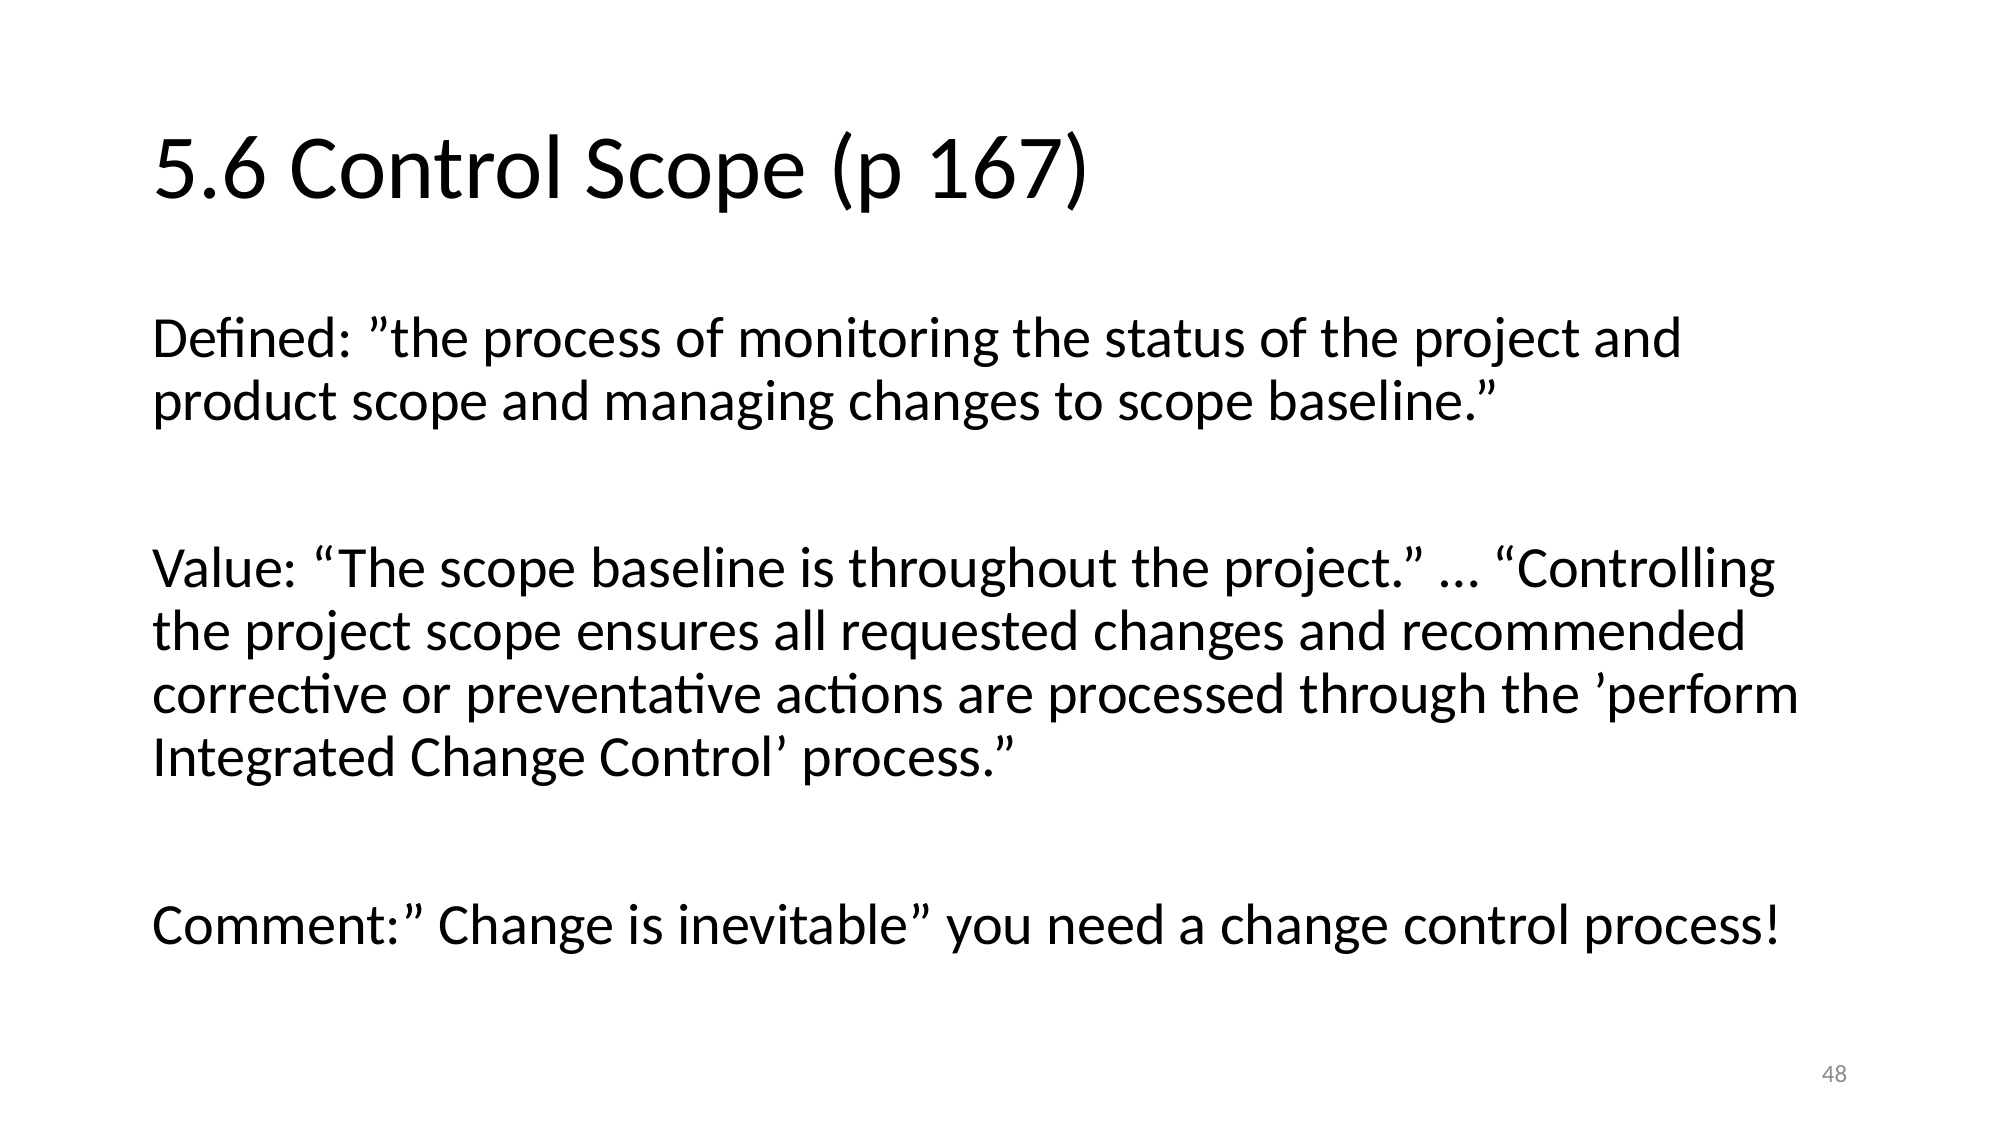

# 5.6 Control Scope (p 167)
Defined: ”the process of monitoring the status of the project and product scope and managing changes to scope baseline.”

Value: “The scope baseline is throughout the project.” … “Controlling the project scope ensures all requested changes and recommended corrective or preventative actions are processed through the ’perform Integrated Change Control’ process.”

Comment:” Change is inevitable” you need a change control process!
48